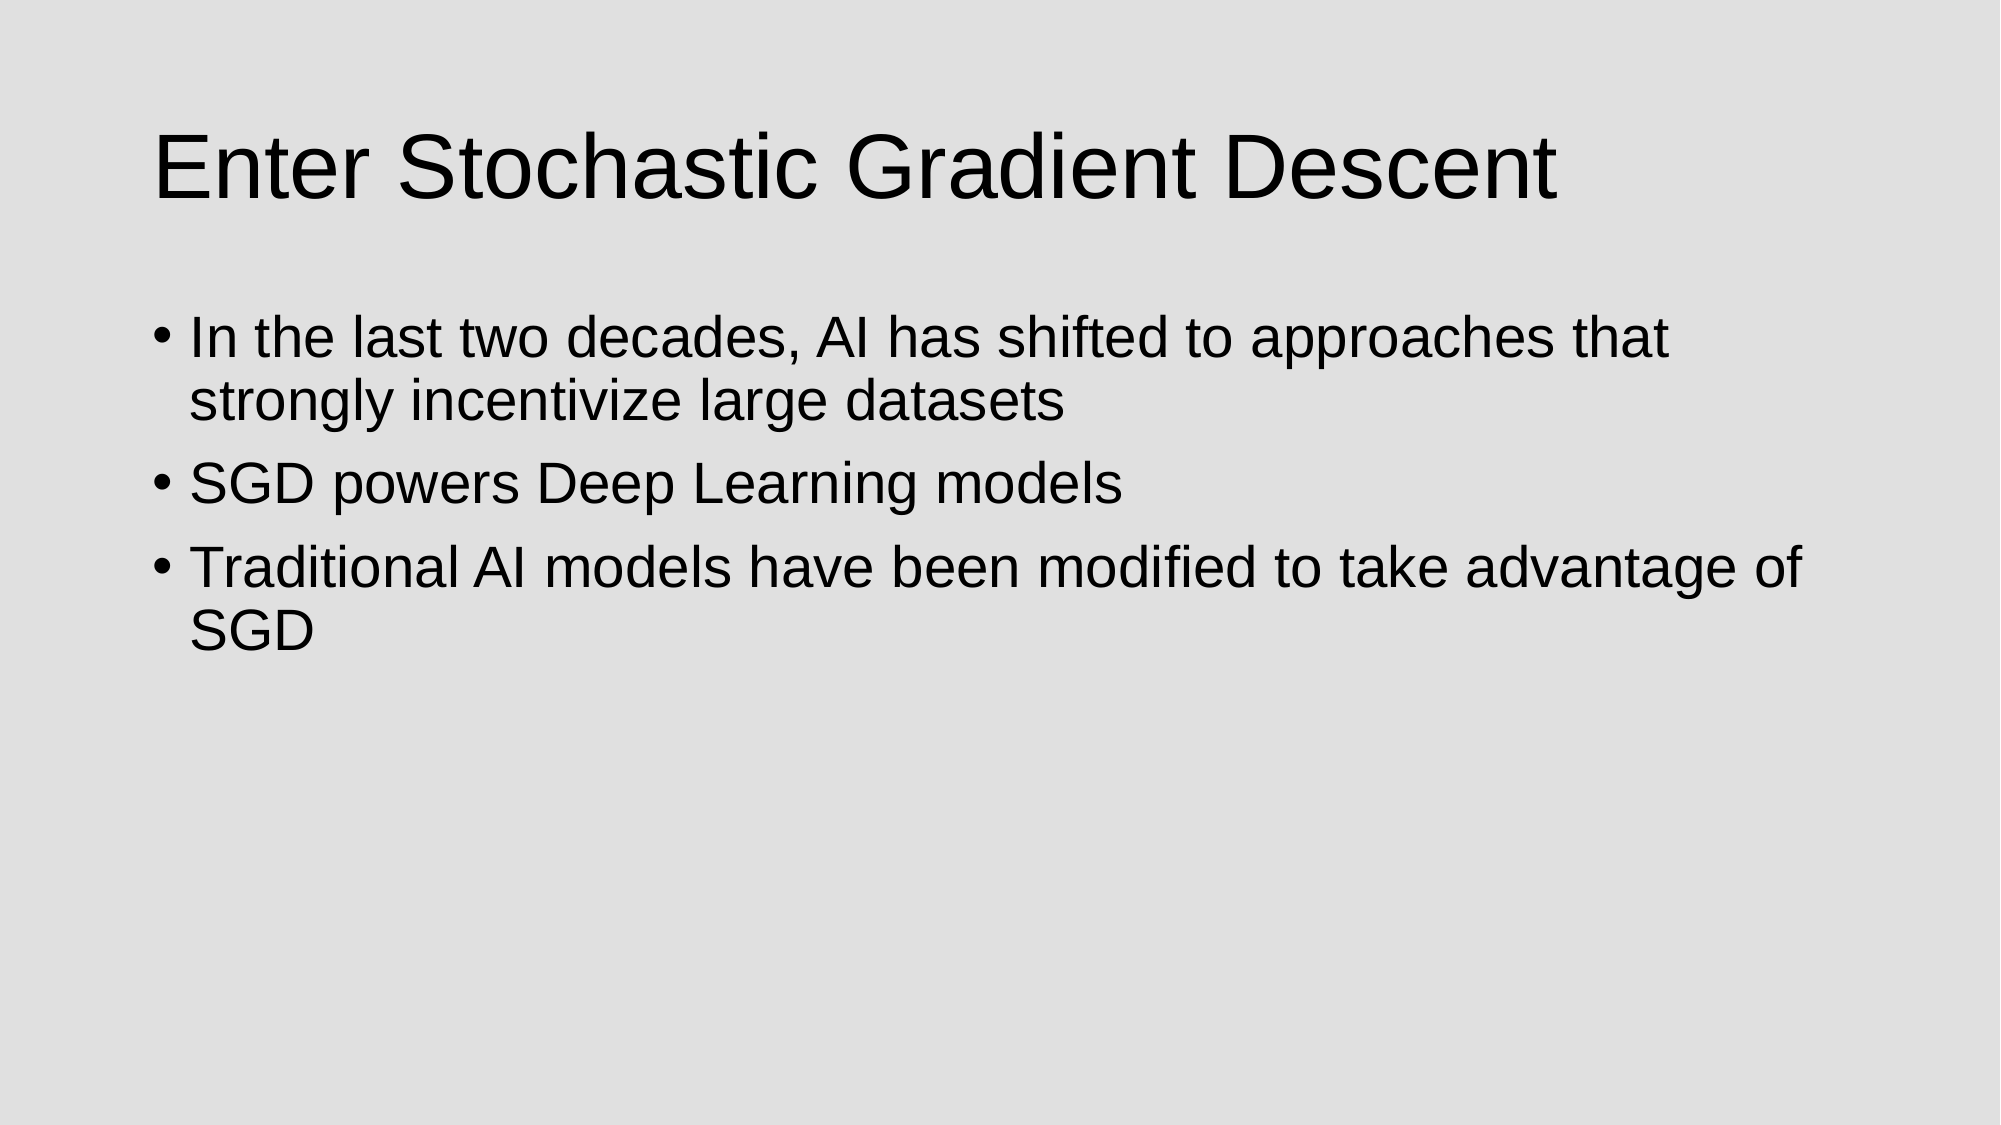

# Enter Stochastic Gradient Descent
In the last two decades, AI has shifted to approaches that strongly incentivize large datasets
SGD powers Deep Learning models
Traditional AI models have been modified to take advantage of SGD